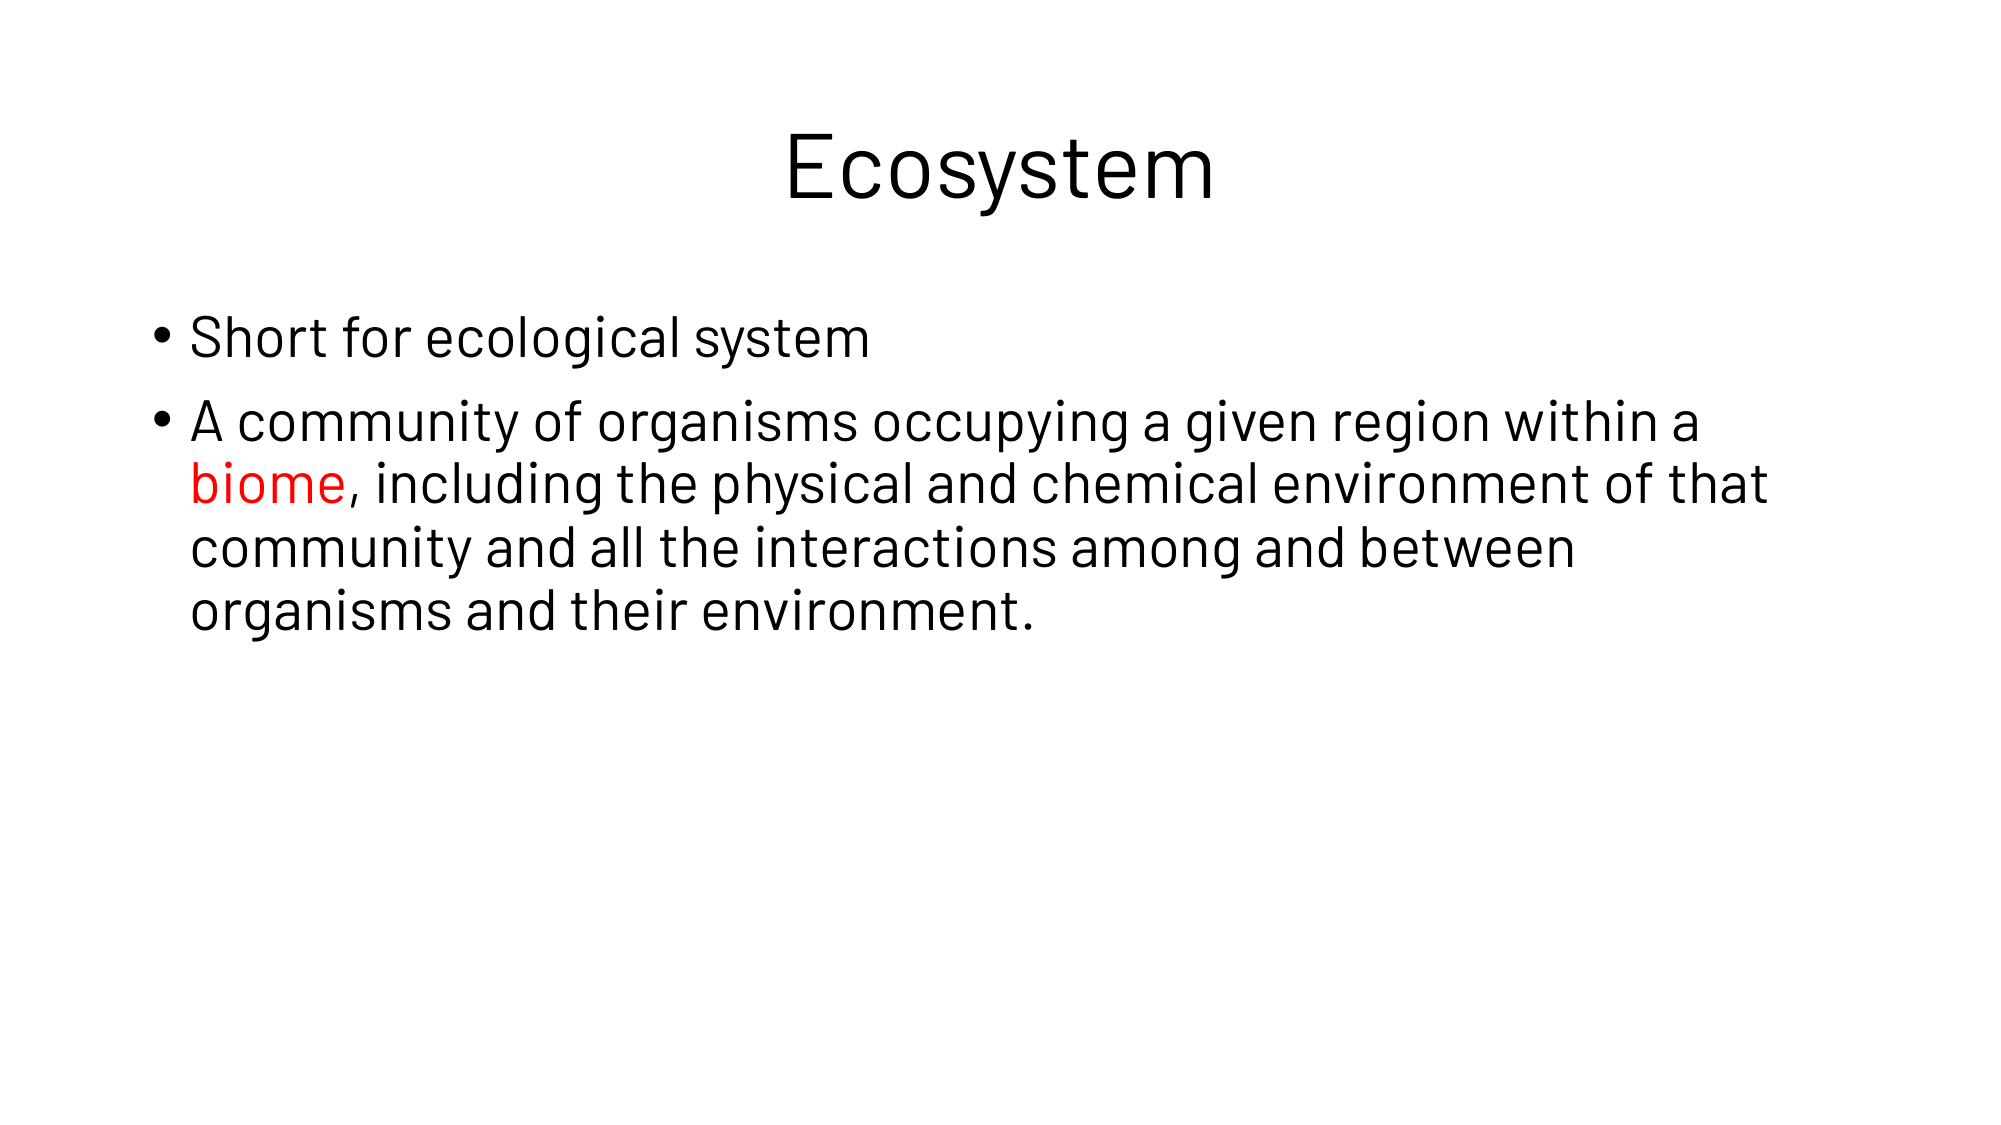

# Ecosystem
Short for ecological system
A community of organisms occupying a given region within a biome, including the physical and chemical environment of that community and all the interactions among and between organisms and their environment.